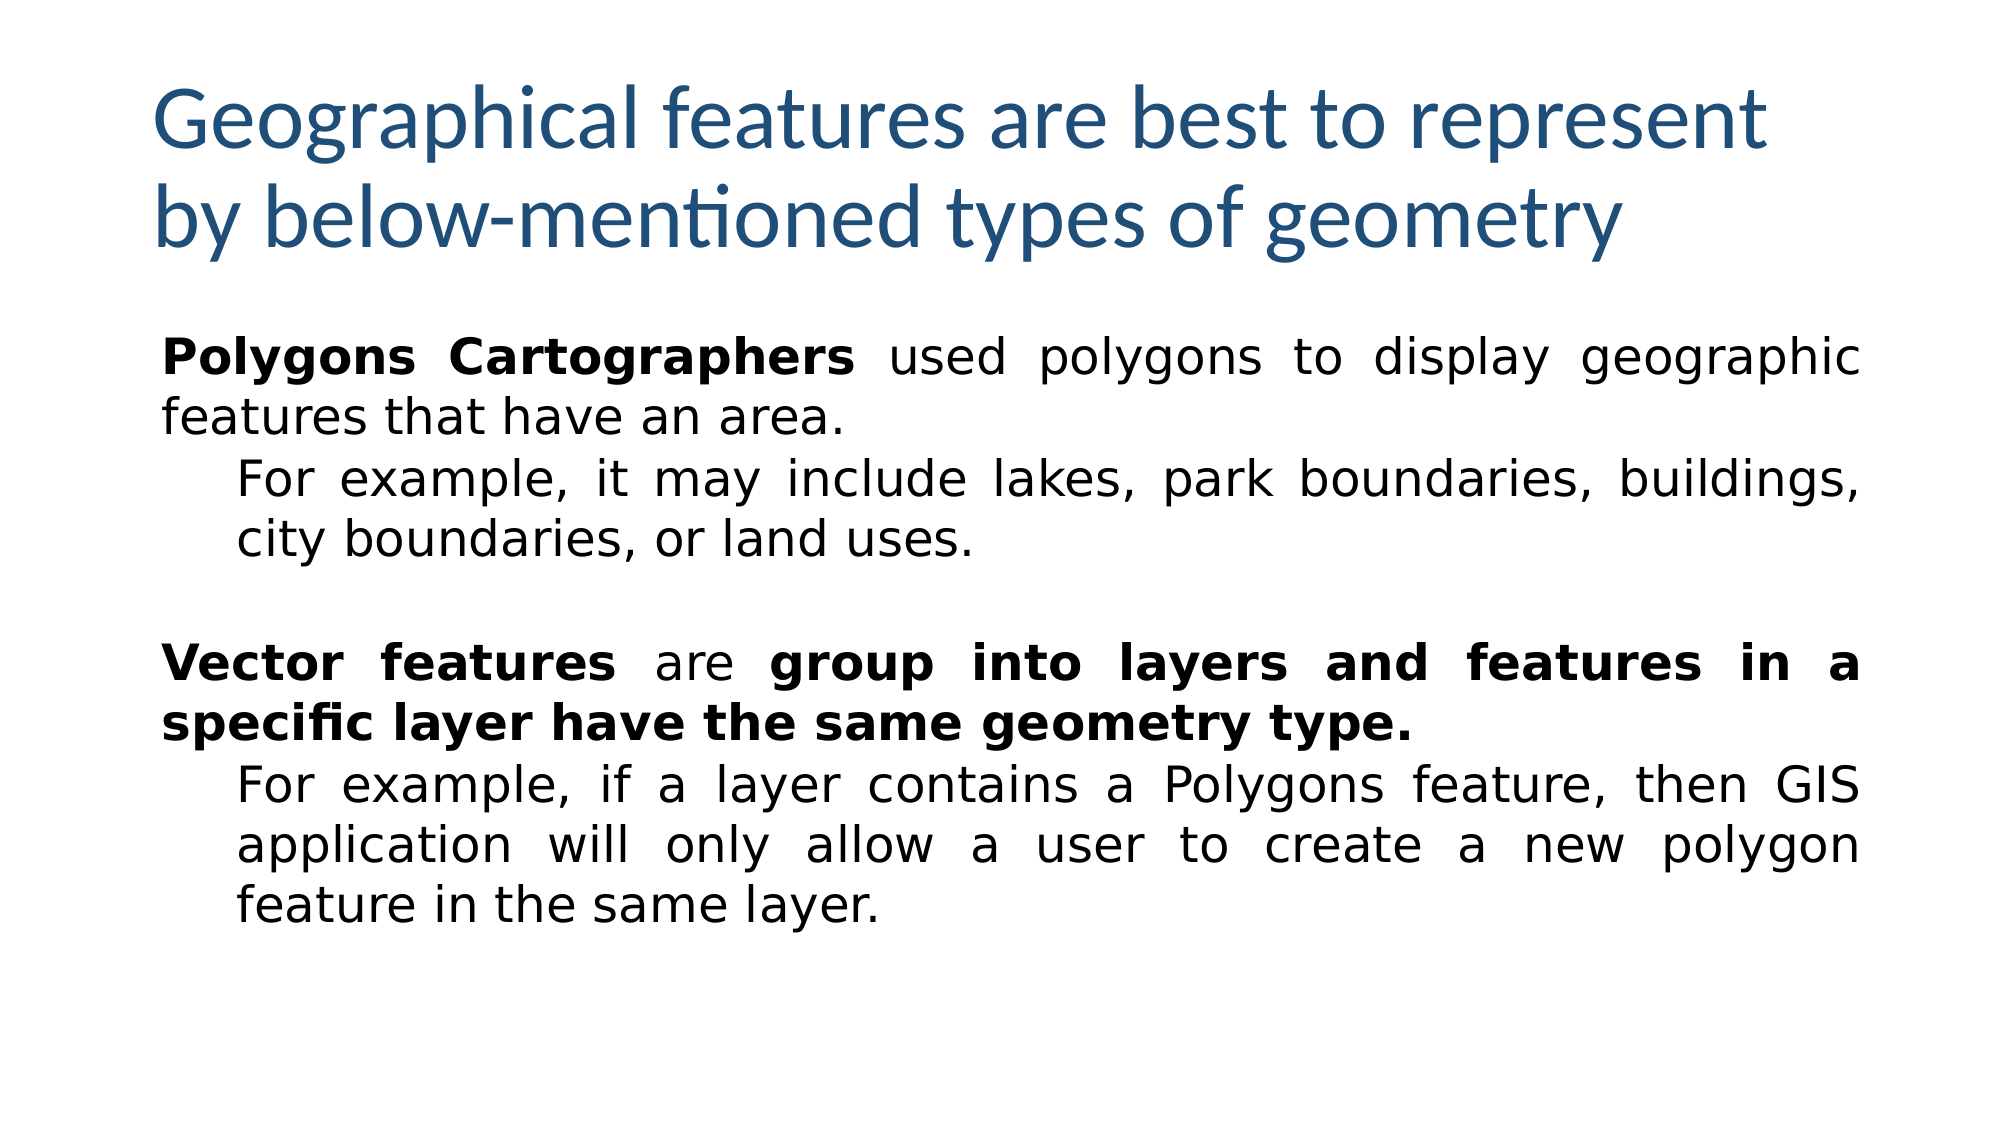

# Geographical features are best to represent by below-mentioned types of geometry

Polygons Cartographers used polygons to display geographic features that have an area.
For example, it may include lakes, park boundaries, buildings, city boundaries, or land uses.

Vector features are group into layers and features in a specific layer have the same geometry type.
For example, if a layer contains a Polygons feature, then GIS application will only allow a user to create a new polygon feature in the same layer.